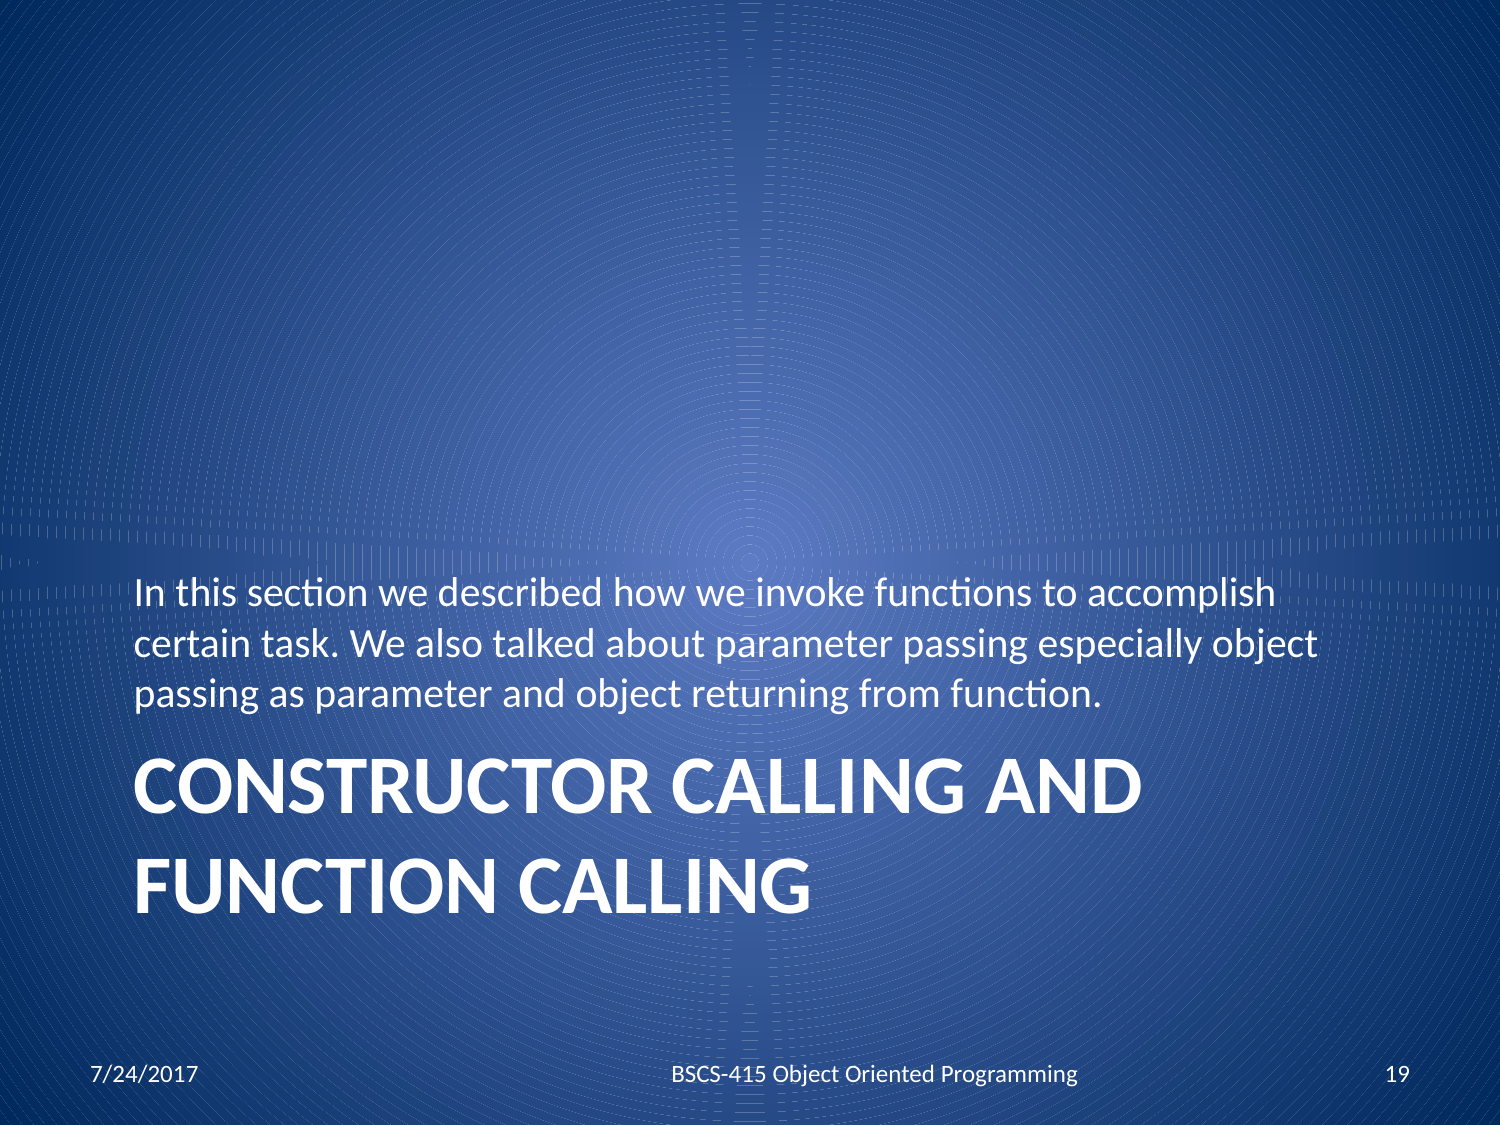

In this section we described how we invoke functions to accomplish certain task. We also talked about parameter passing especially object passing as parameter and object returning from function.
# Constructor calling and function calling
7/24/2017
BSCS-415 Object Oriented Programming
19